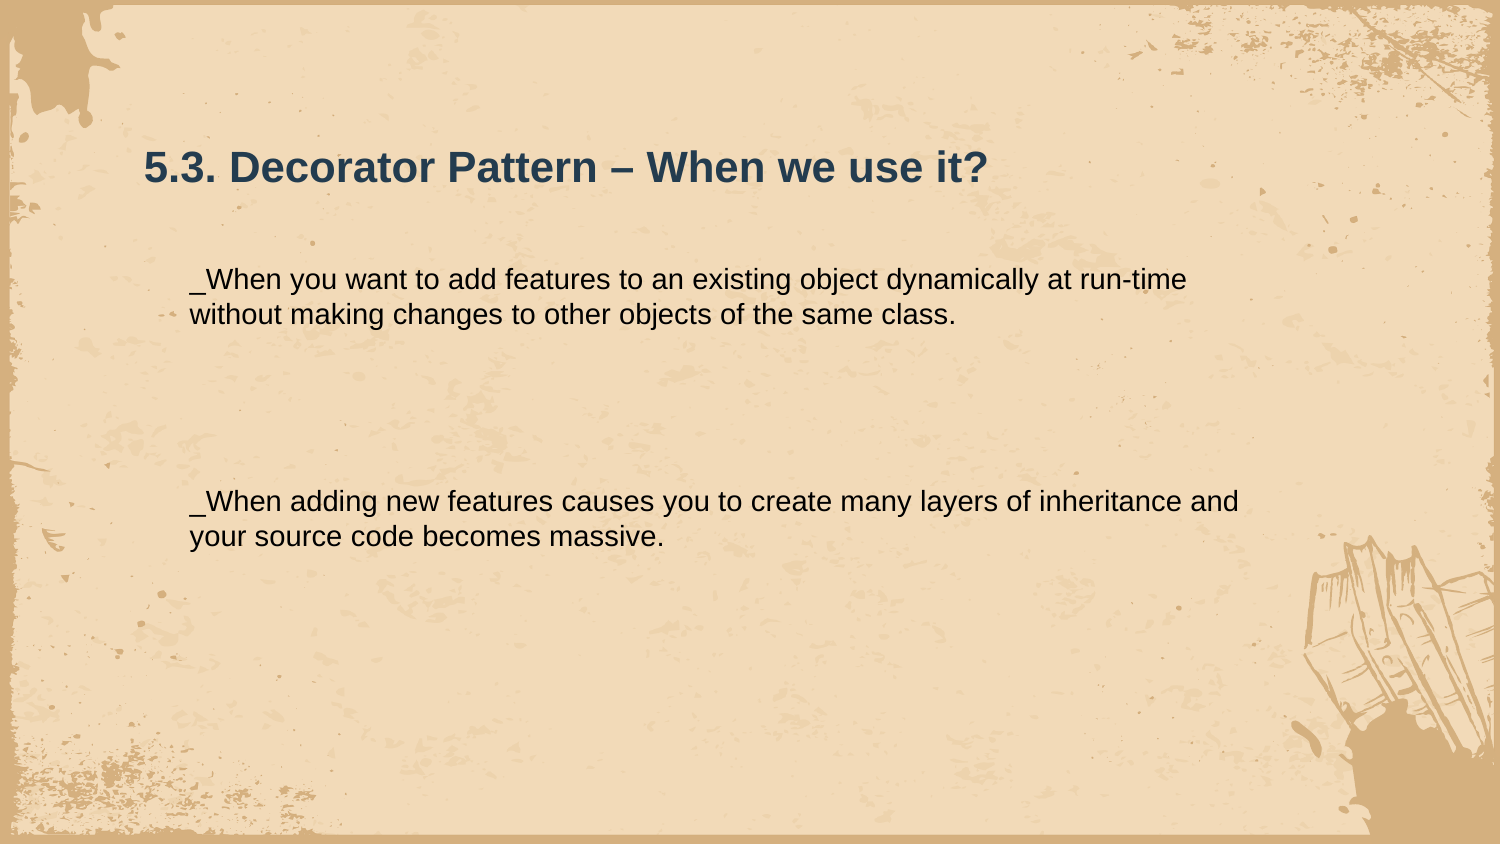

# 5.3. Decorator Pattern – When we use it?
_When you want to add features to an existing object dynamically at run-time without making changes to other objects of the same class.
_When adding new features causes you to create many layers of inheritance and your source code becomes massive.